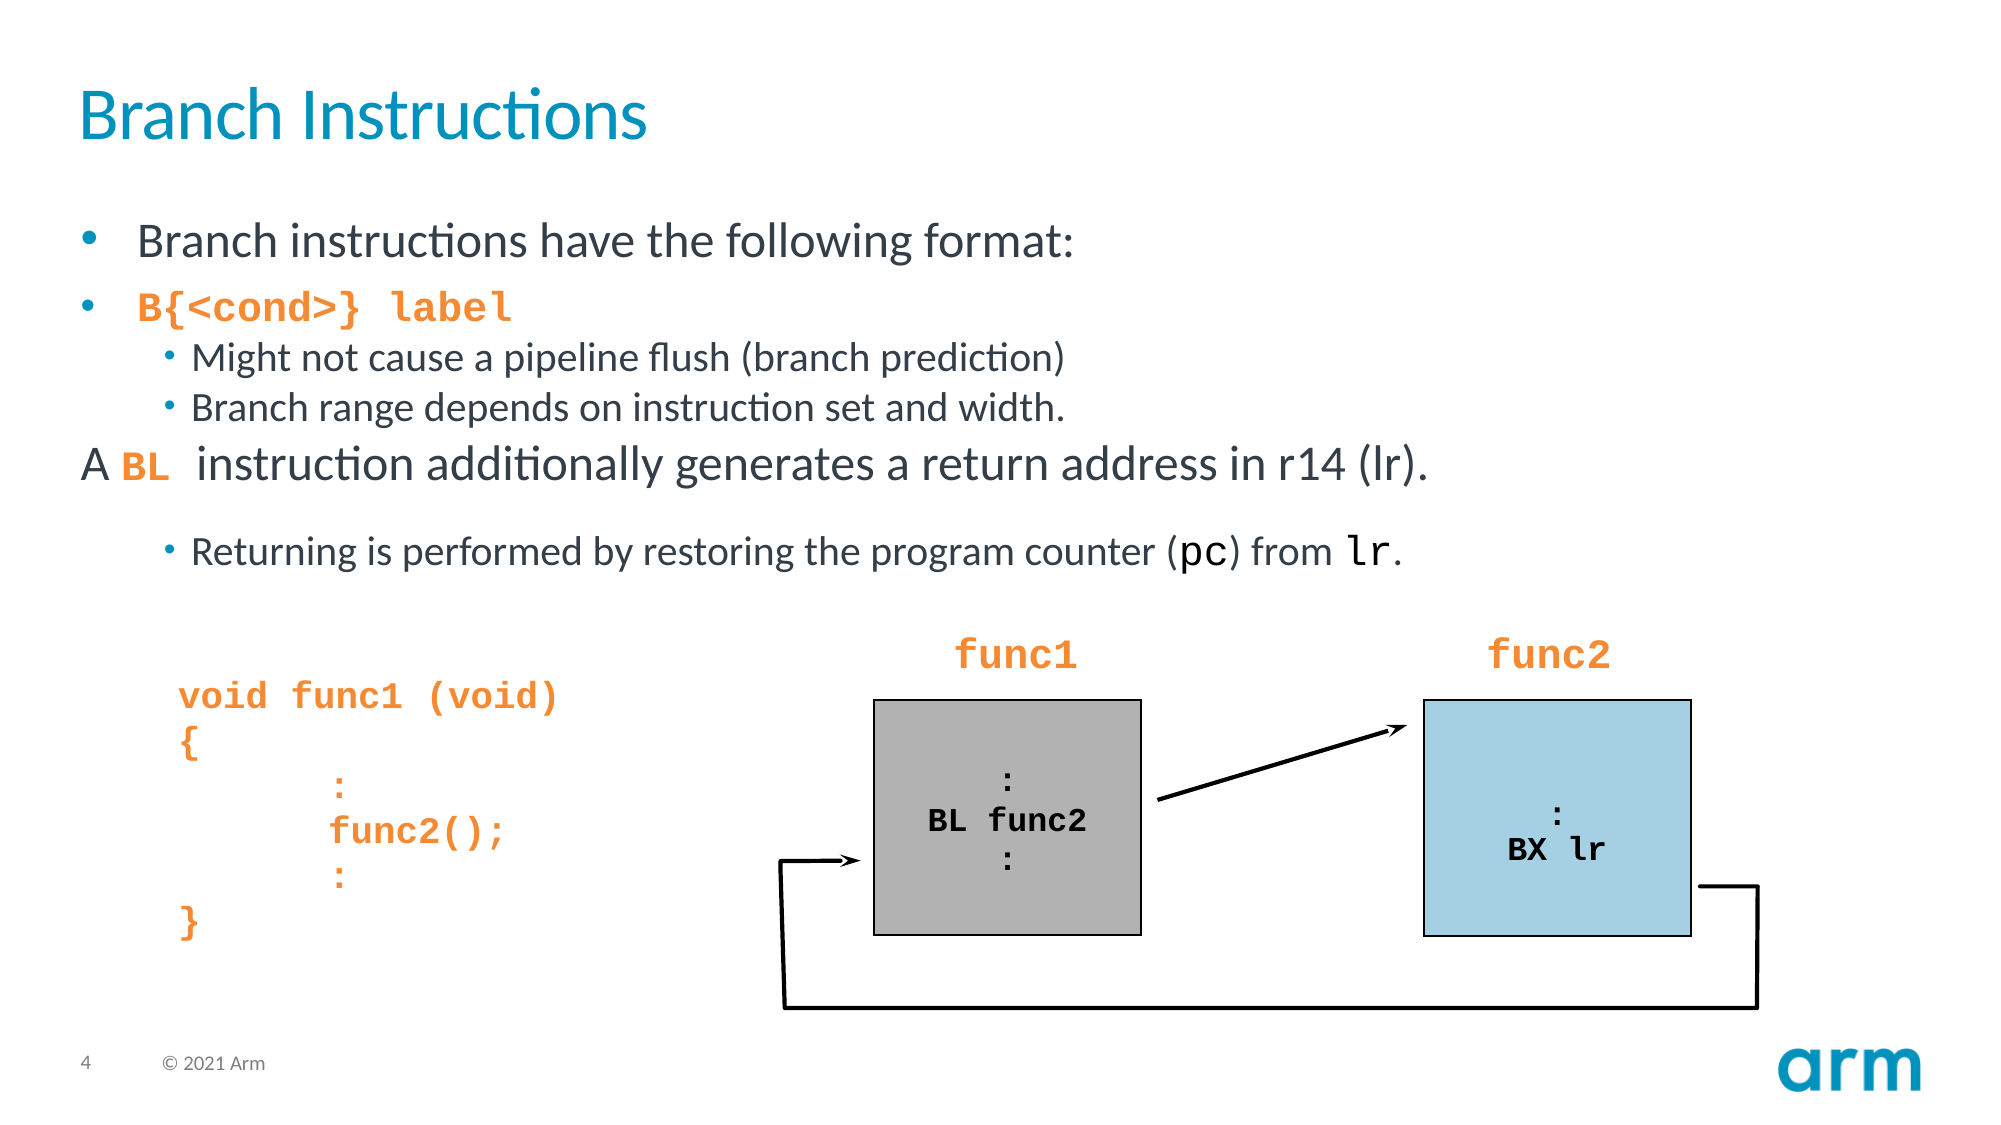

# Branch Instructions
Branch instructions have the following format:
B{<cond>} label
Might not cause a pipeline flush (branch prediction)
Branch range depends on instruction set and width.
A BL instruction additionally generates a return address in r14 (lr).
Returning is performed by restoring the program counter (pc) from lr.
func1
func2
void func1 (void)
{
	:
	func2();
	:
}
:
BL func2
:

:
BX lr